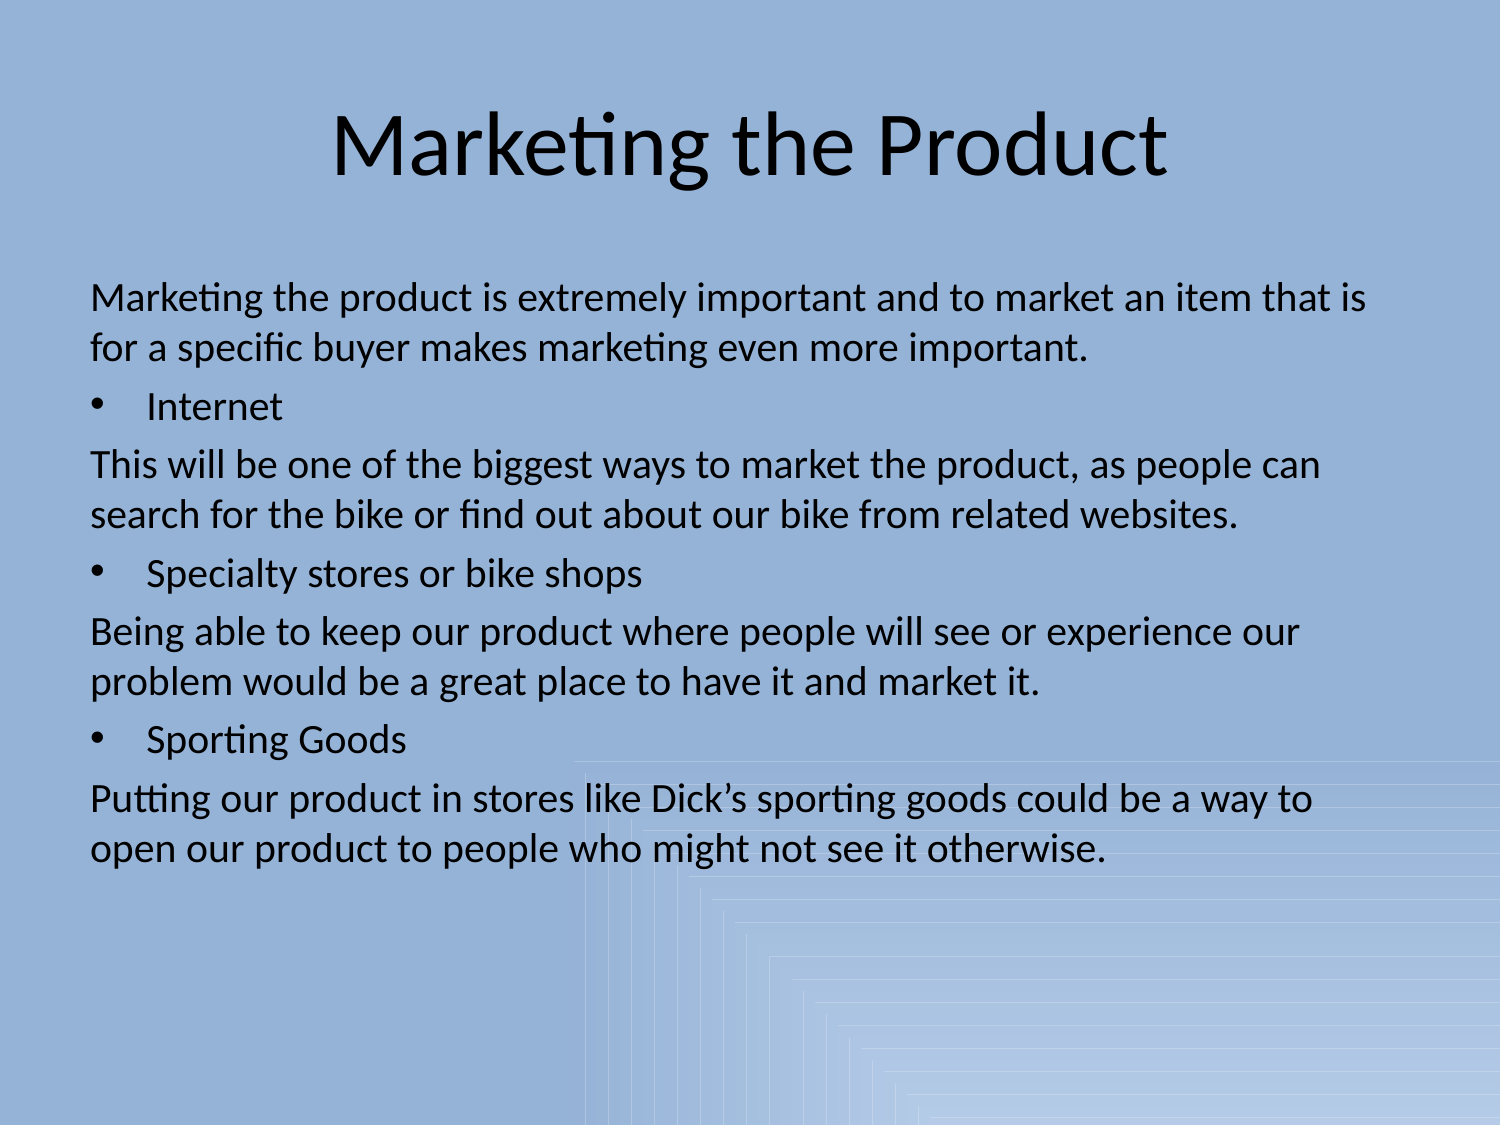

# Marketing the Product
Marketing the product is extremely important and to market an item that is for a specific buyer makes marketing even more important.
Internet
This will be one of the biggest ways to market the product, as people can search for the bike or find out about our bike from related websites.
Specialty stores or bike shops
Being able to keep our product where people will see or experience our problem would be a great place to have it and market it.
Sporting Goods
Putting our product in stores like Dick’s sporting goods could be a way to open our product to people who might not see it otherwise.